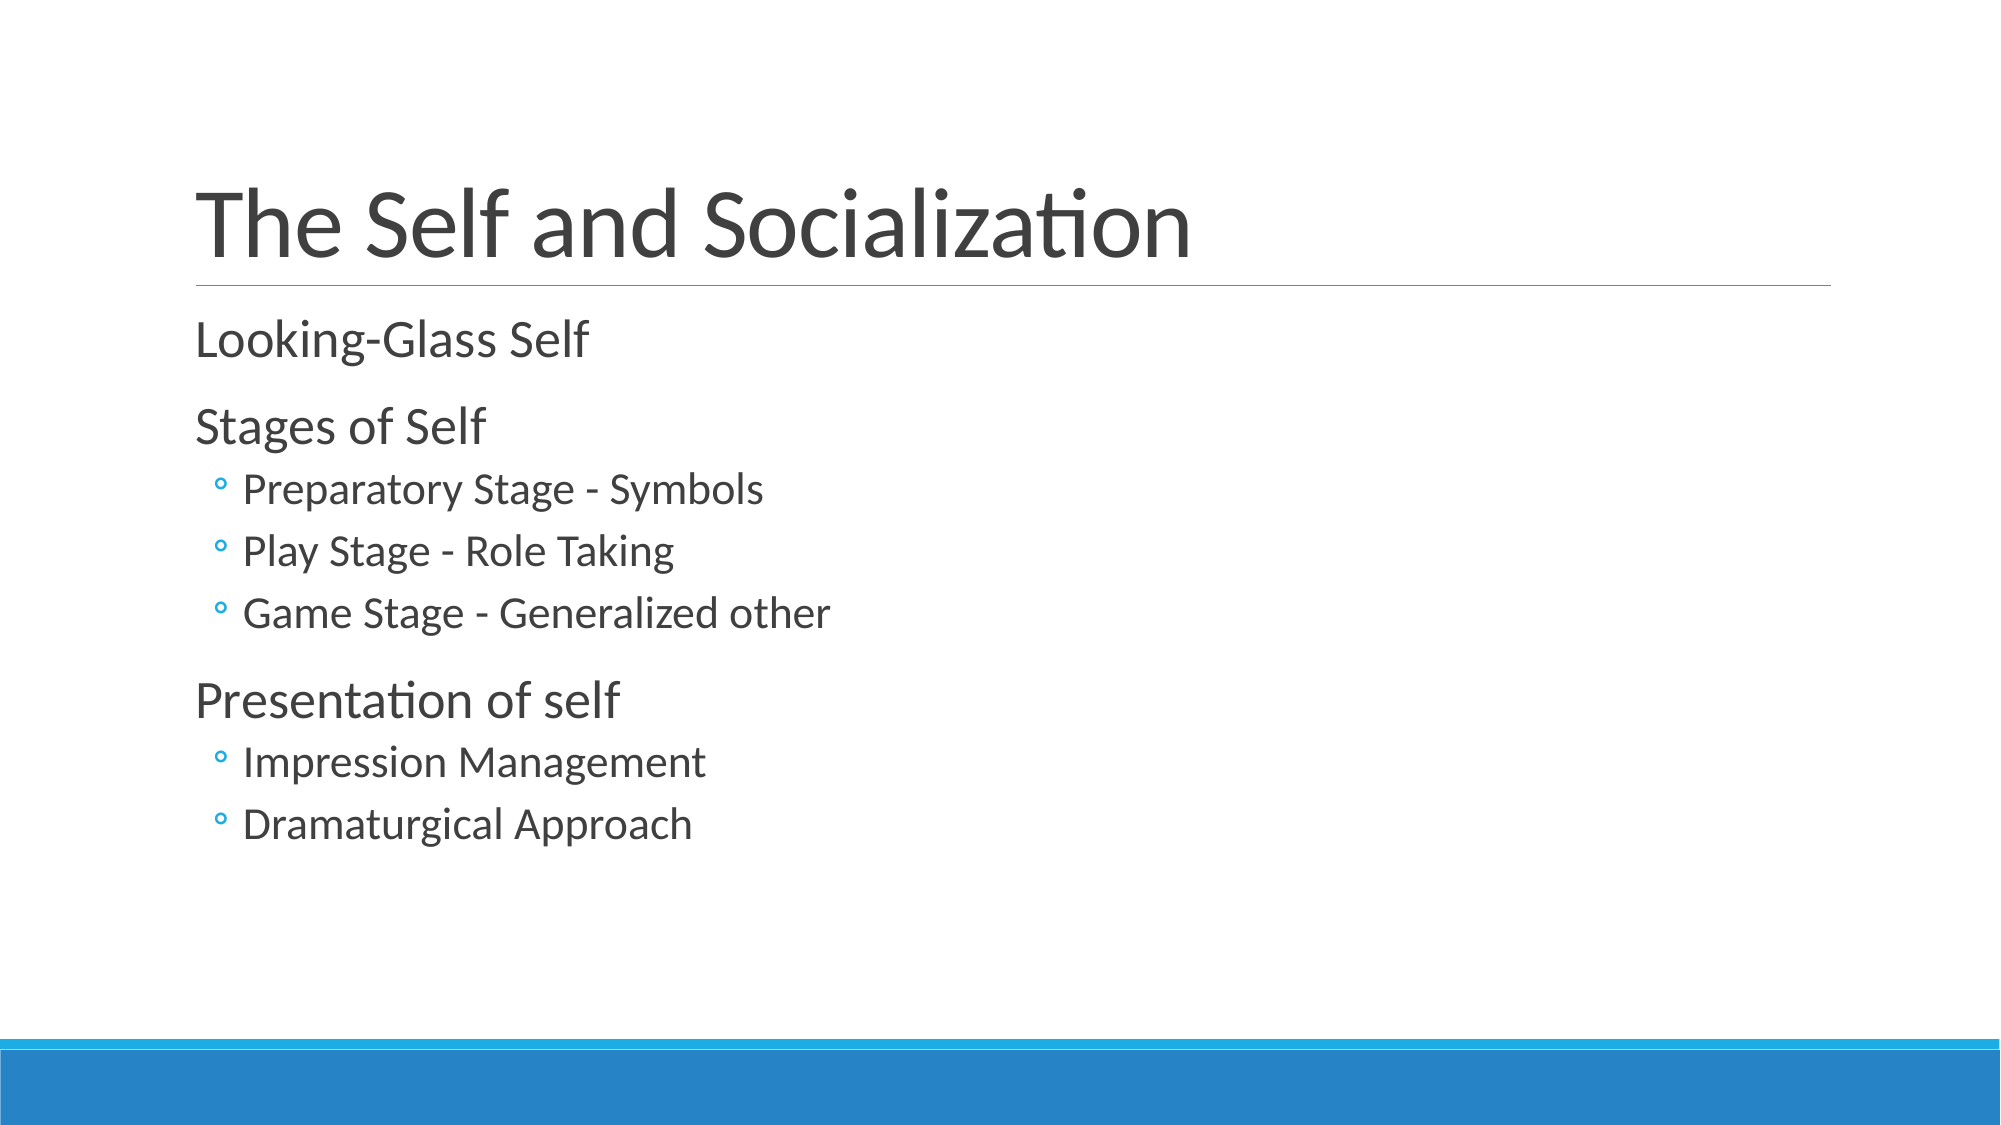

# The Self and Socialization
Looking-Glass Self
Stages of Self
Preparatory Stage - Symbols
Play Stage - Role Taking
Game Stage - Generalized other
Presentation of self
Impression Management
Dramaturgical Approach